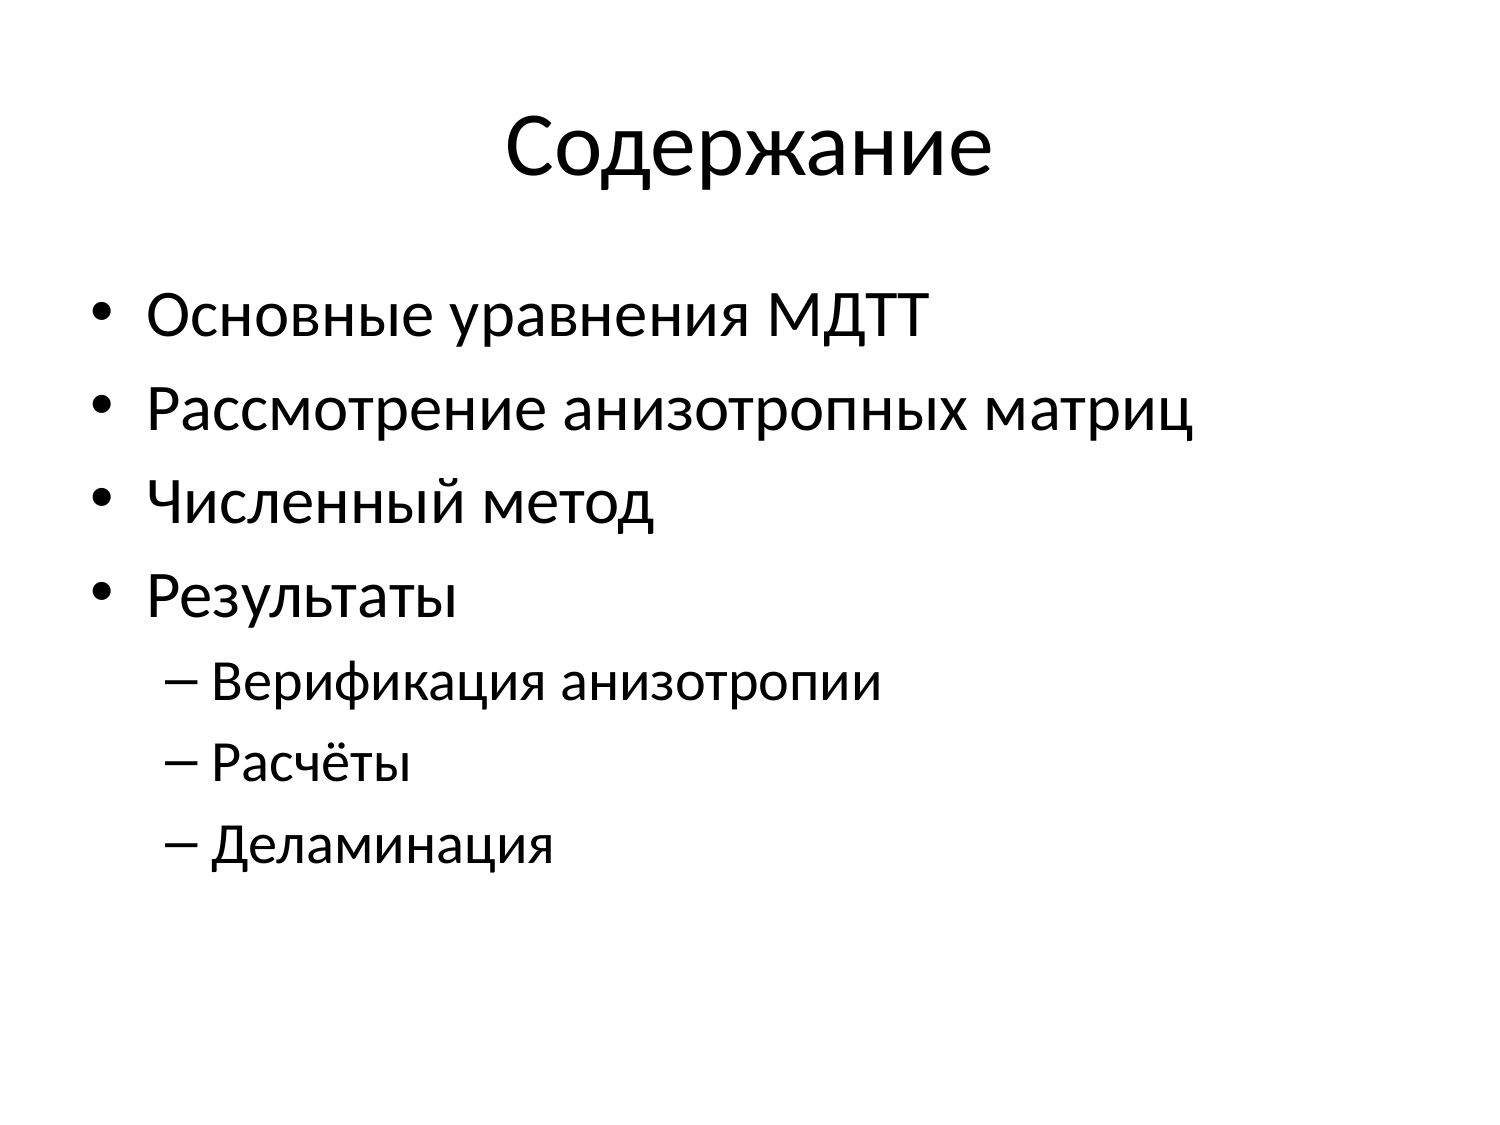

# Содержание
Основные уравнения МДТТ
Рассмотрение анизотропных матриц
Численный метод
Результаты
Верификация анизотропии
Расчёты
Деламинация